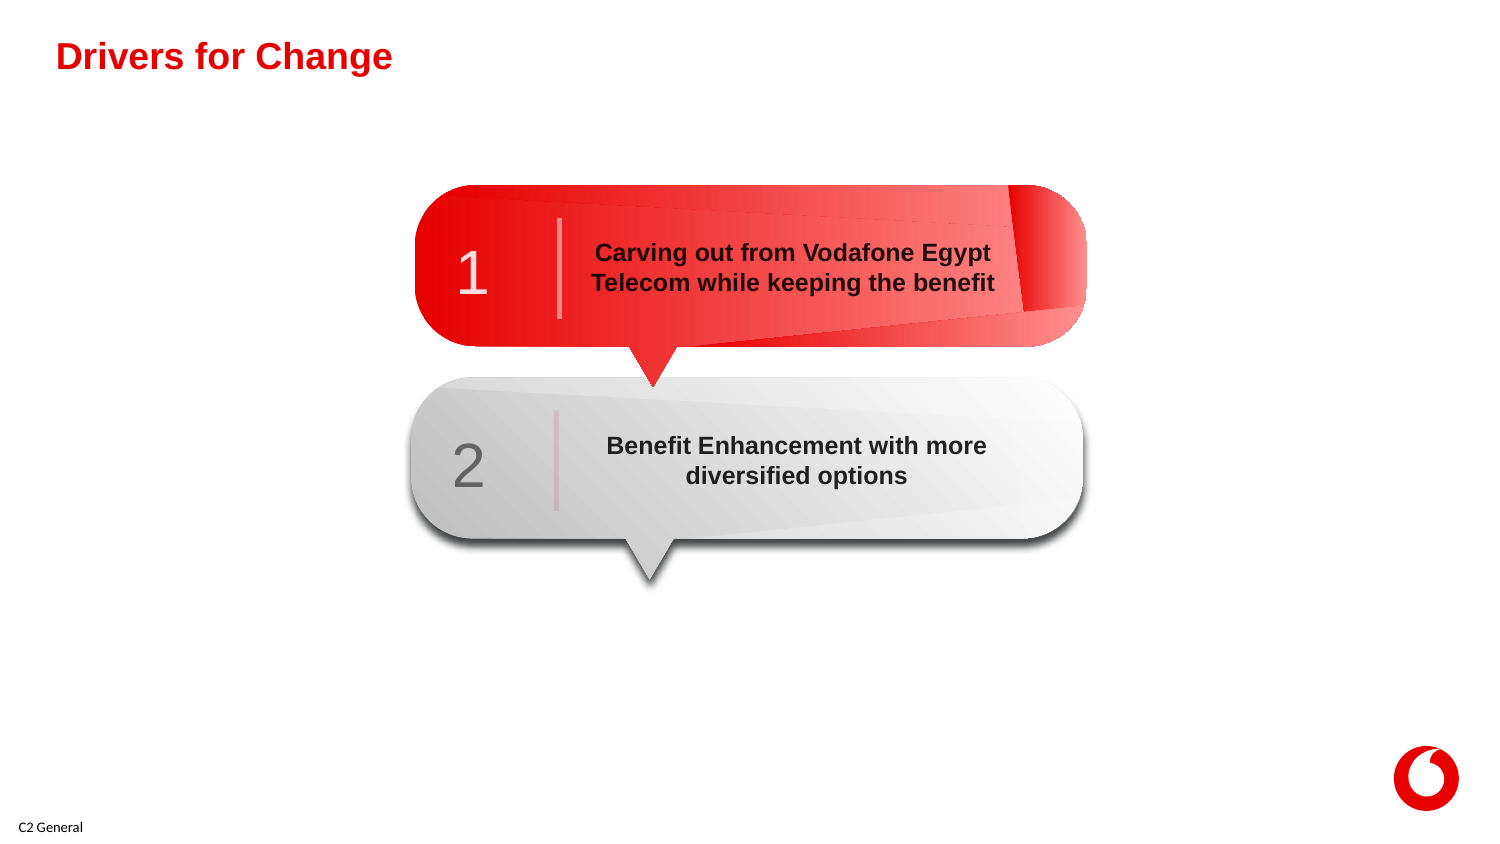

Drivers for Change

1
Carving out from Vodafone Egypt Telecom while keeping the benefit

2
Benefit Enhancement with more diversified options